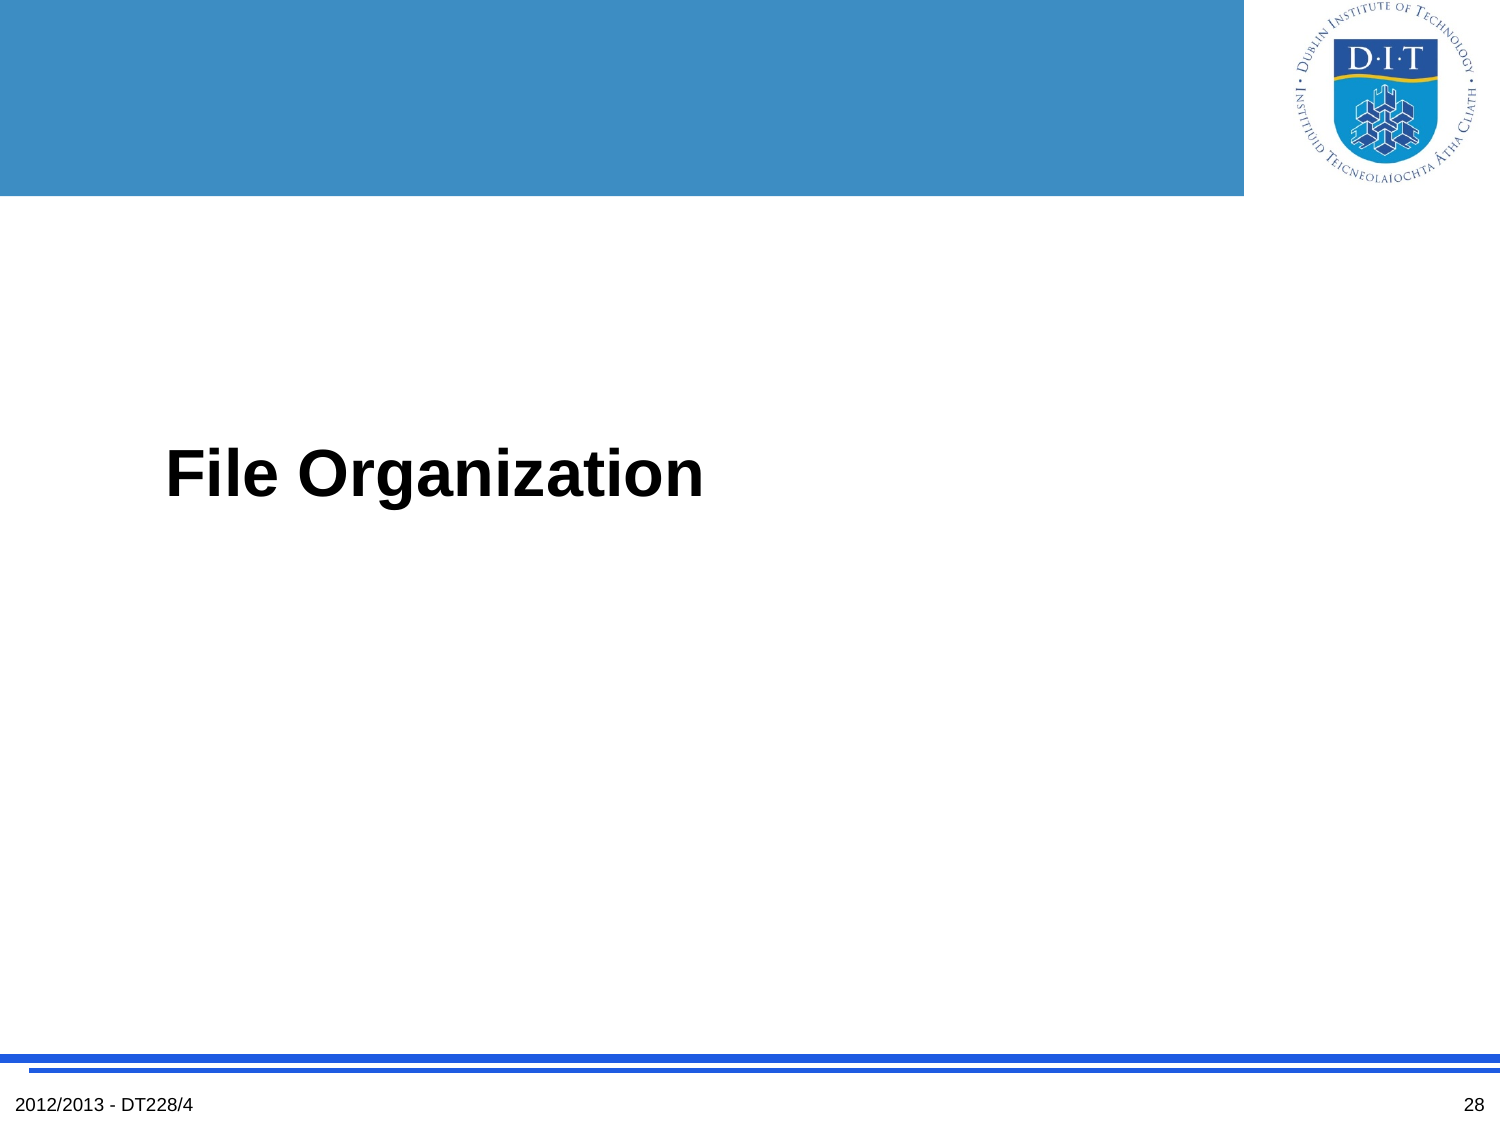

# File Organization

2012/2013 - DT228/4

28